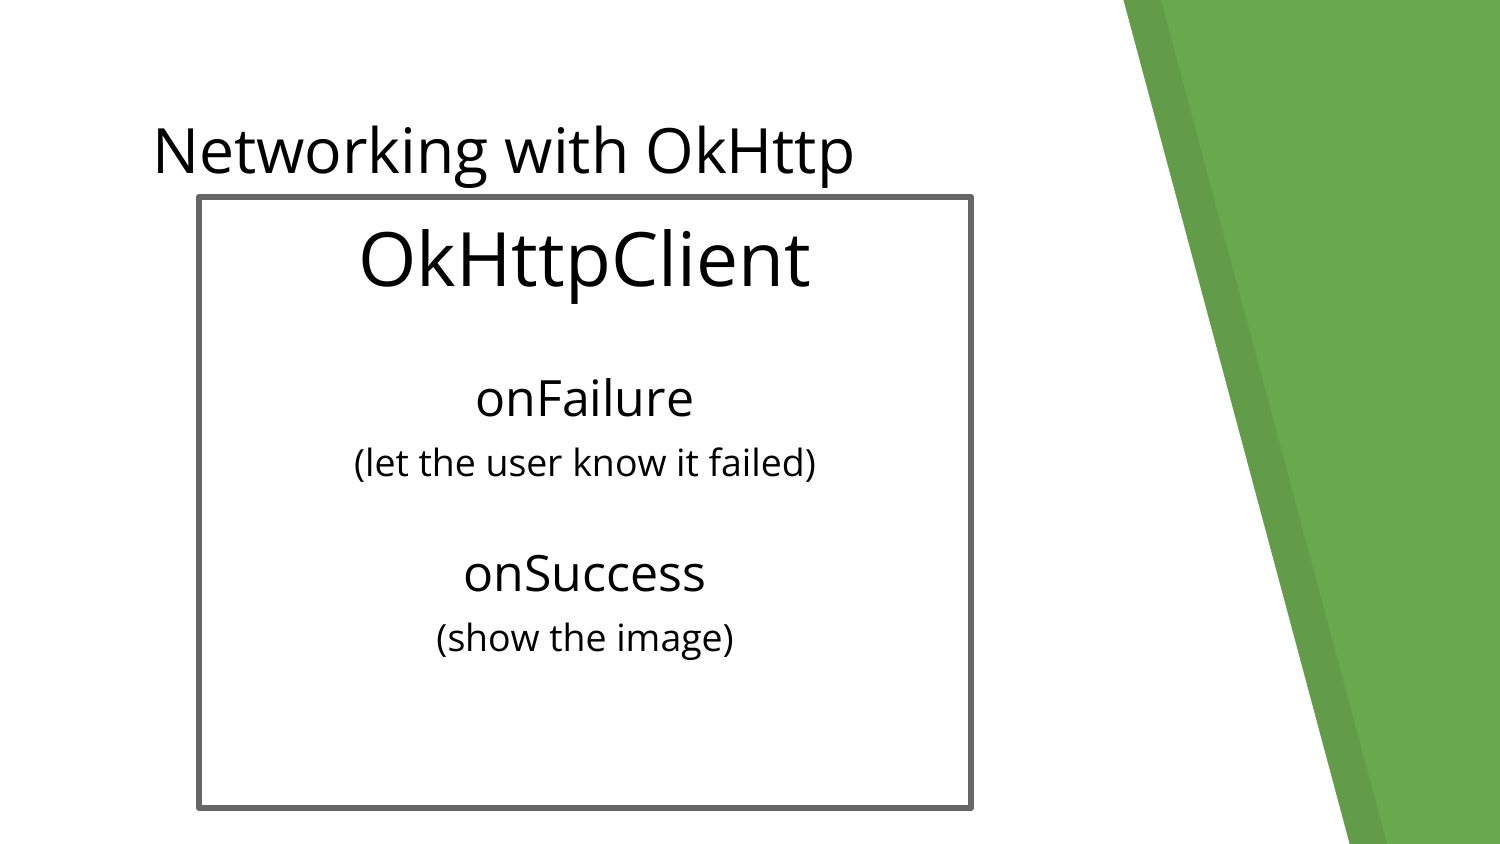

# Networking with OkHttp
OkHttpClient

onFailure
(let the user know it failed)
onSuccess
(show the image)